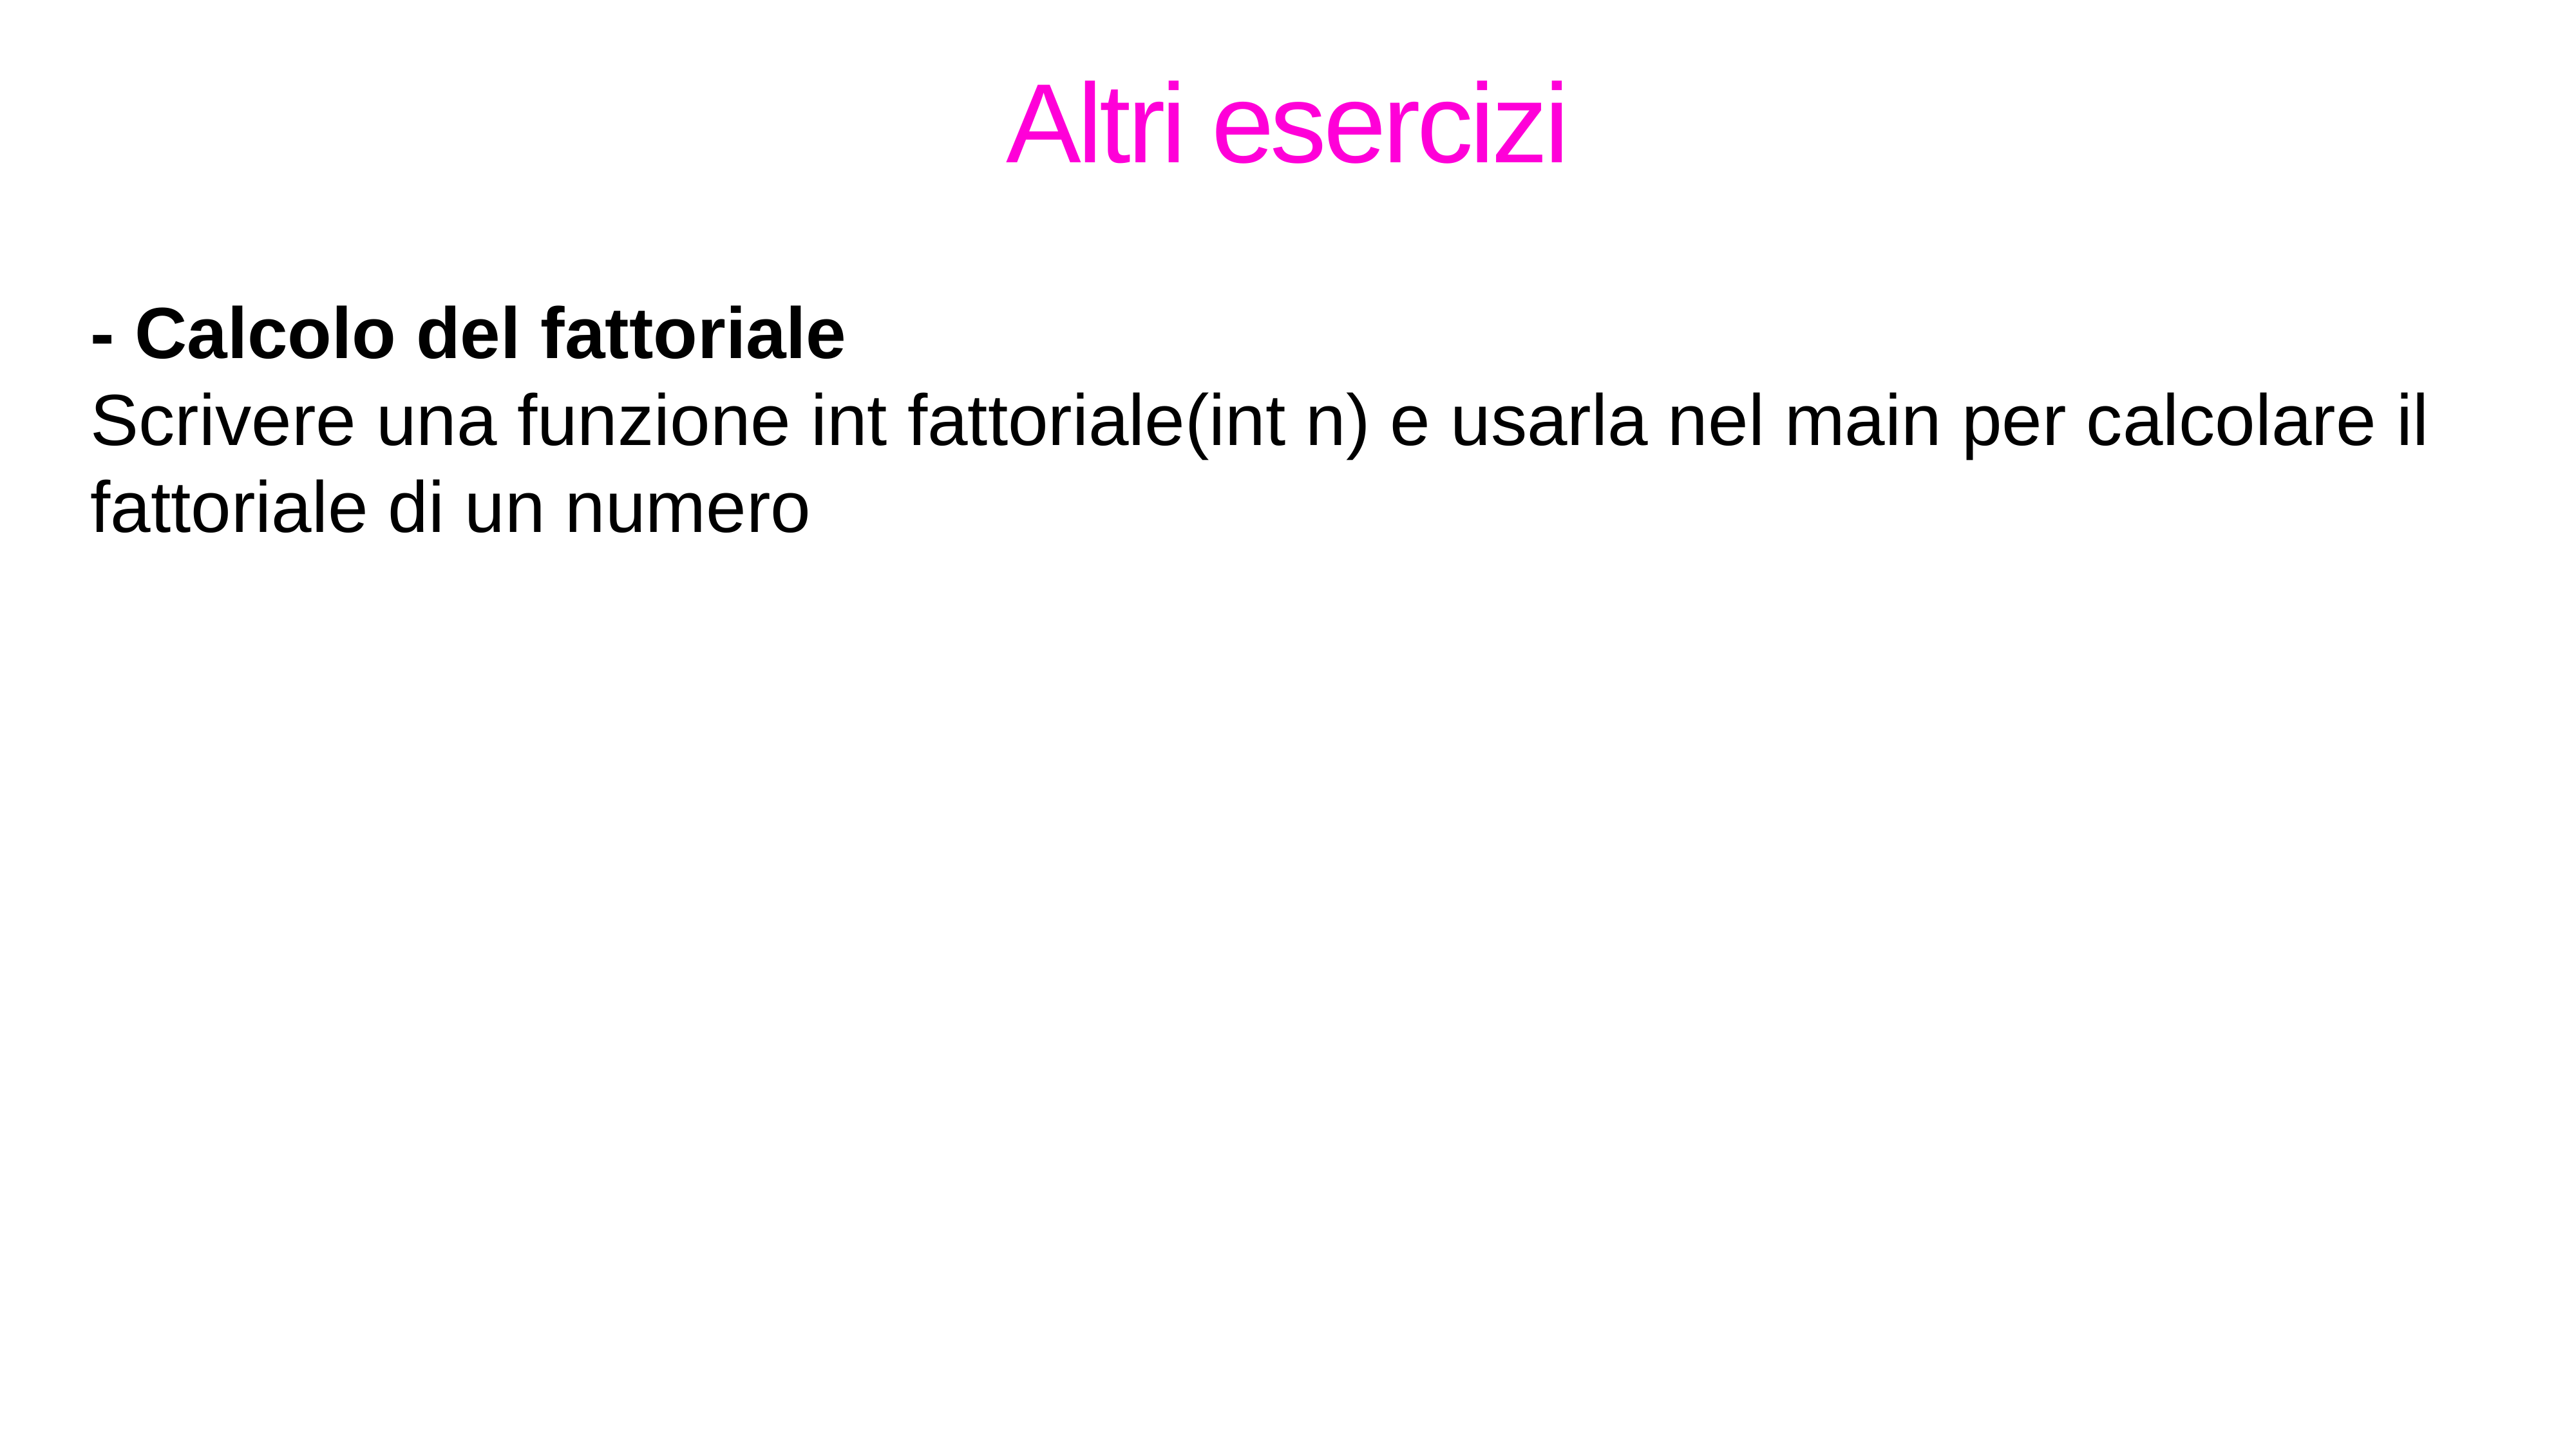

# Altri esercizi
- Calcolo del fattoriale
Scrivere una funzione int fattoriale(int n) e usarla nel main per calcolare il fattoriale di un numero